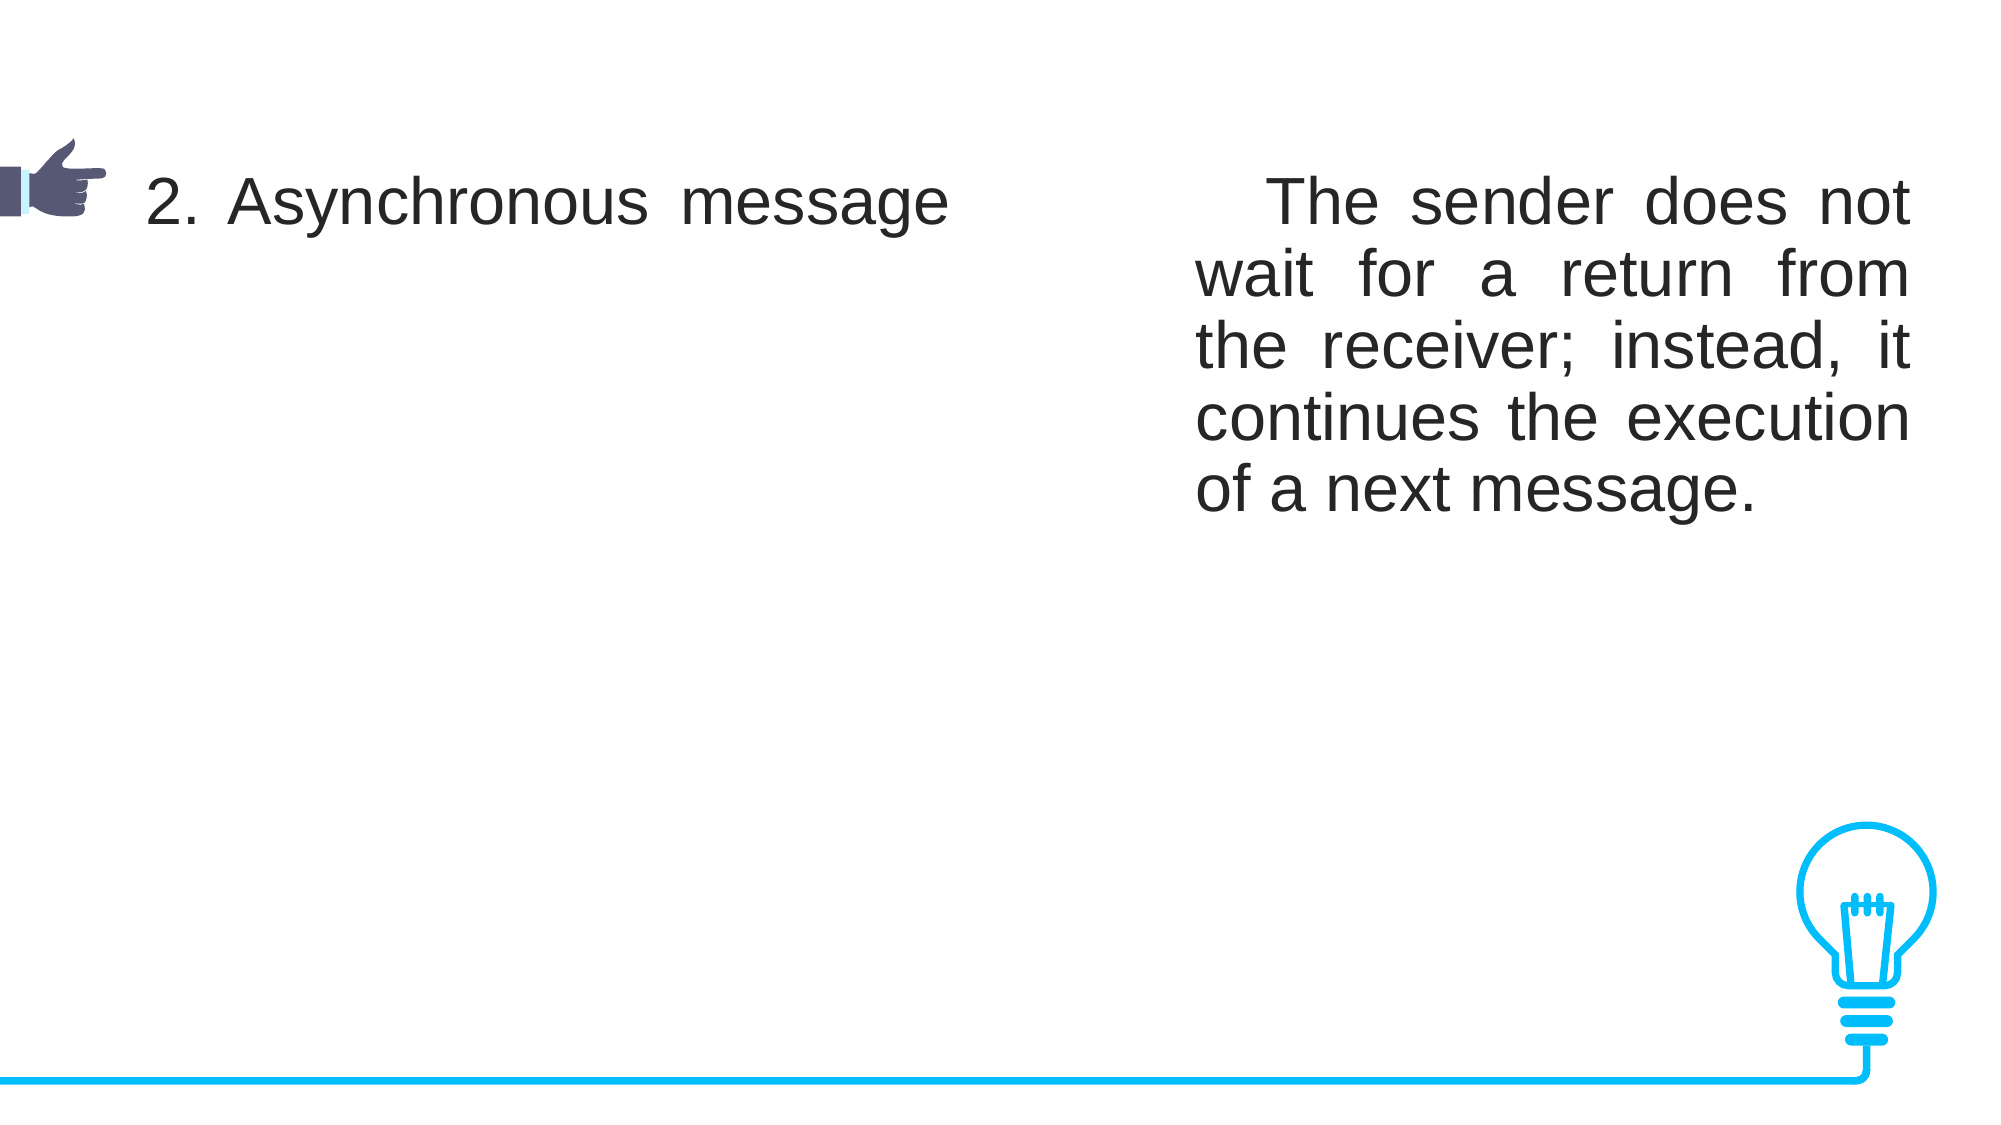

2. Asynchronous message    		The sender does not 							wait for a return from 							the receiver; instead, it 							continues the execution 							of a next message.